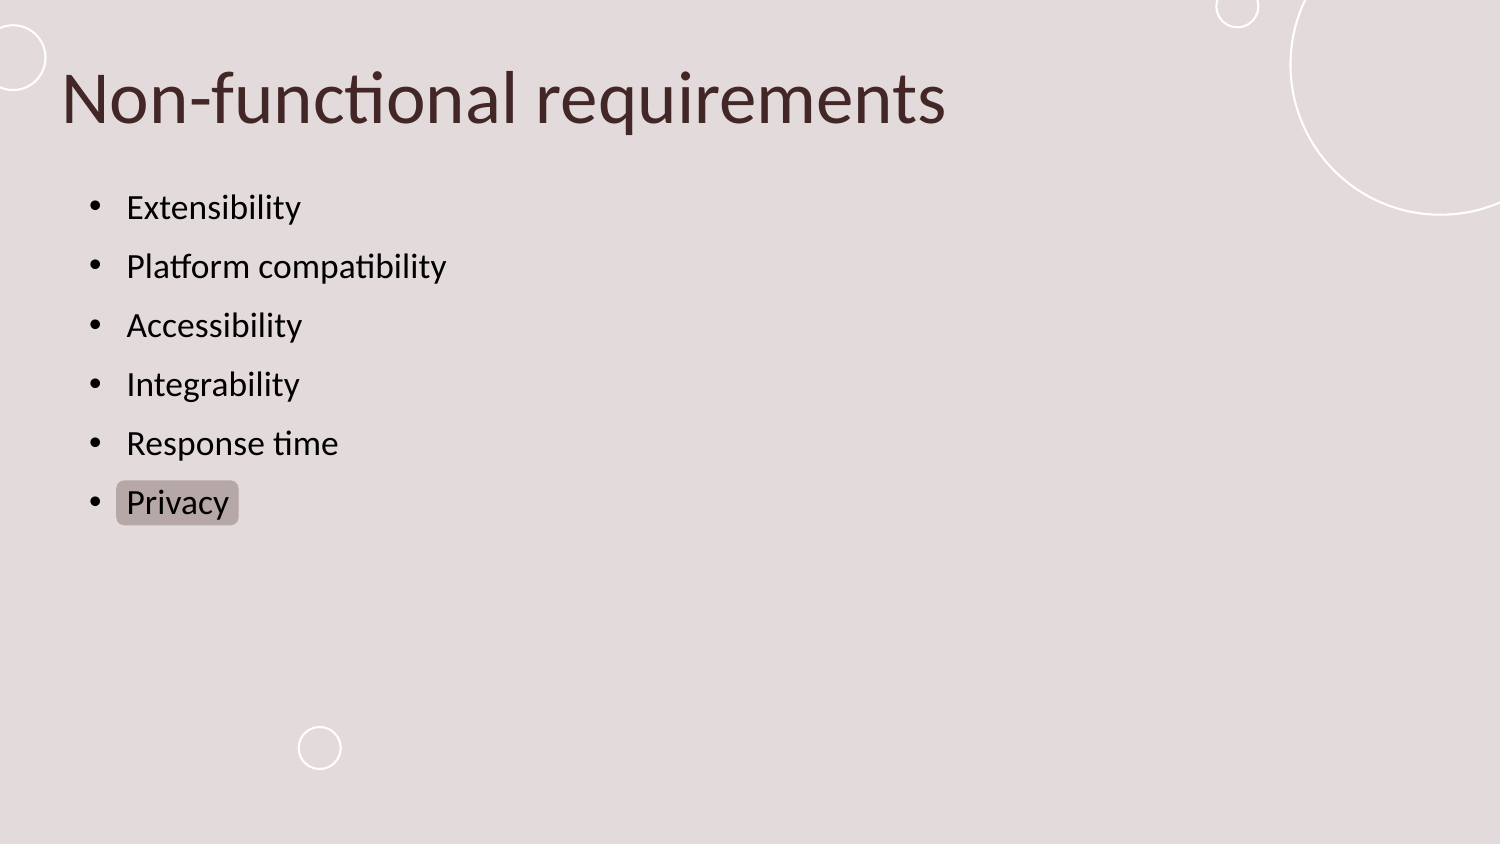

Non-functional requirements
Extensibility
Platform compatibility
Accessibility
Integrability
Response time
Privacy